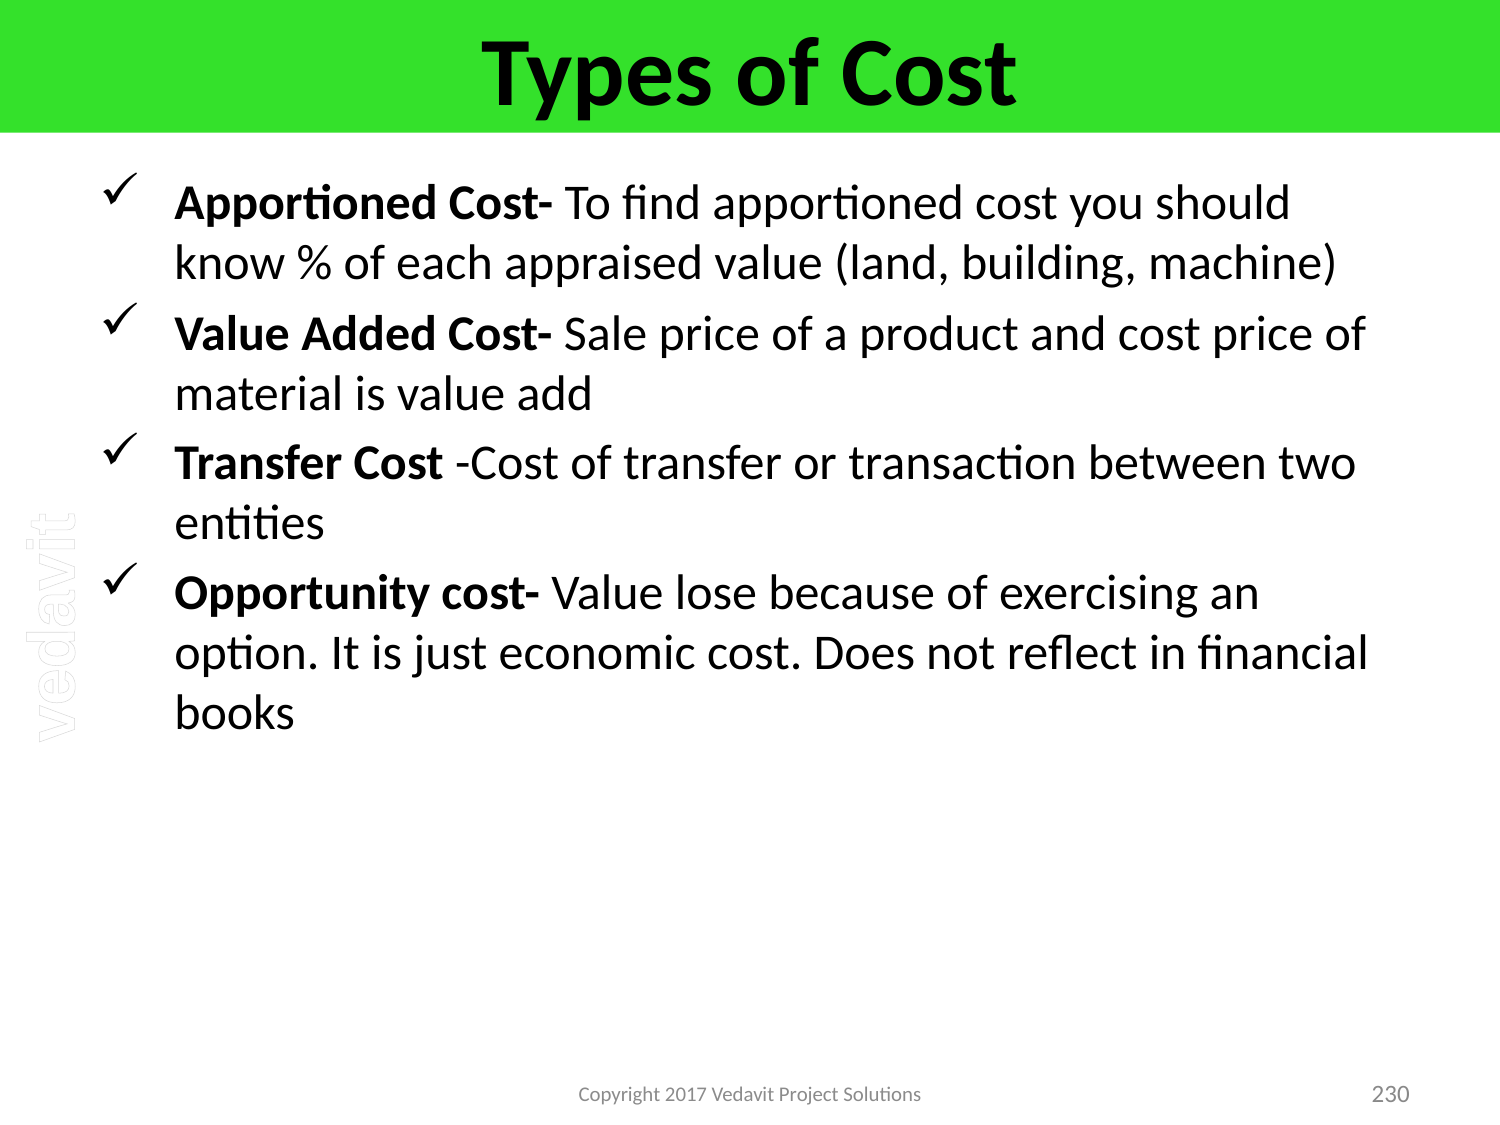

# Types of Cost
Apportioned Cost- To find apportioned cost you should know % of each appraised value (land, building, machine)
Value Added Cost- Sale price of a product and cost price of material is value add
Transfer Cost -Cost of transfer or transaction between two entities
Opportunity cost- Value lose because of exercising an option. It is just economic cost. Does not reflect in financial books
Copyright 2017 Vedavit Project Solutions
230